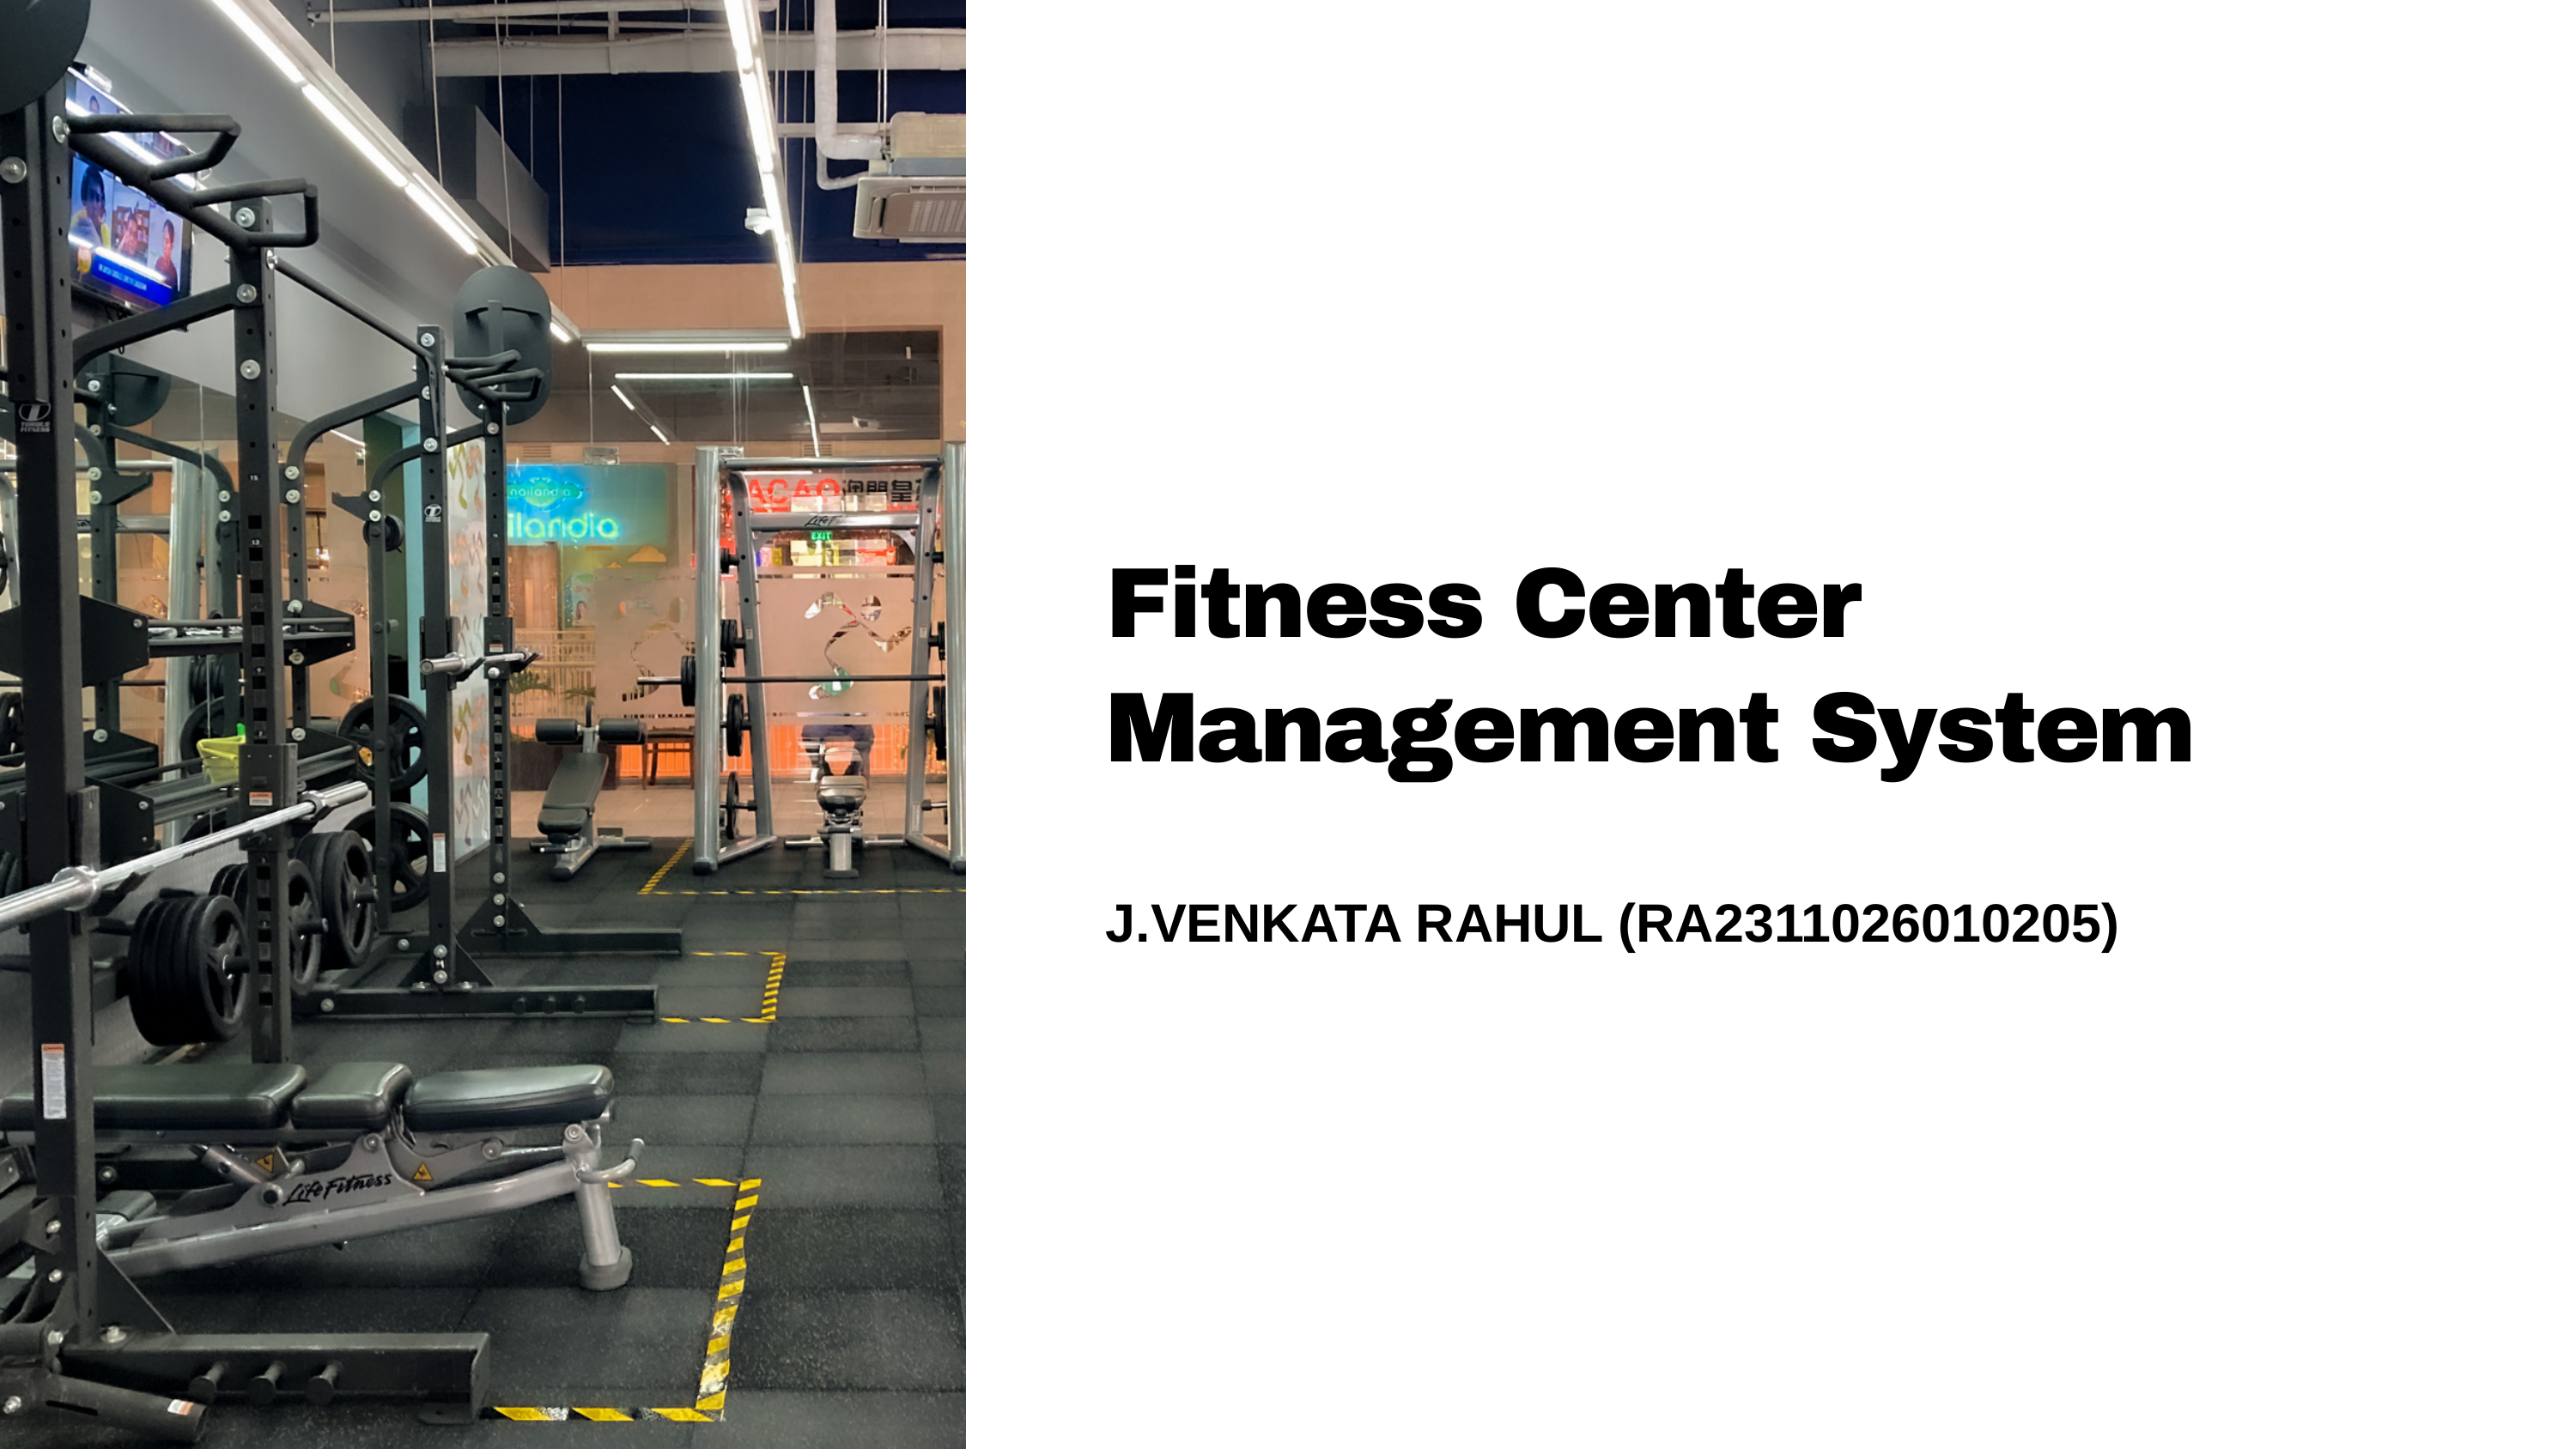

Fitness Center Management System
J.VENKATA RAHUL (RA2311026010205)